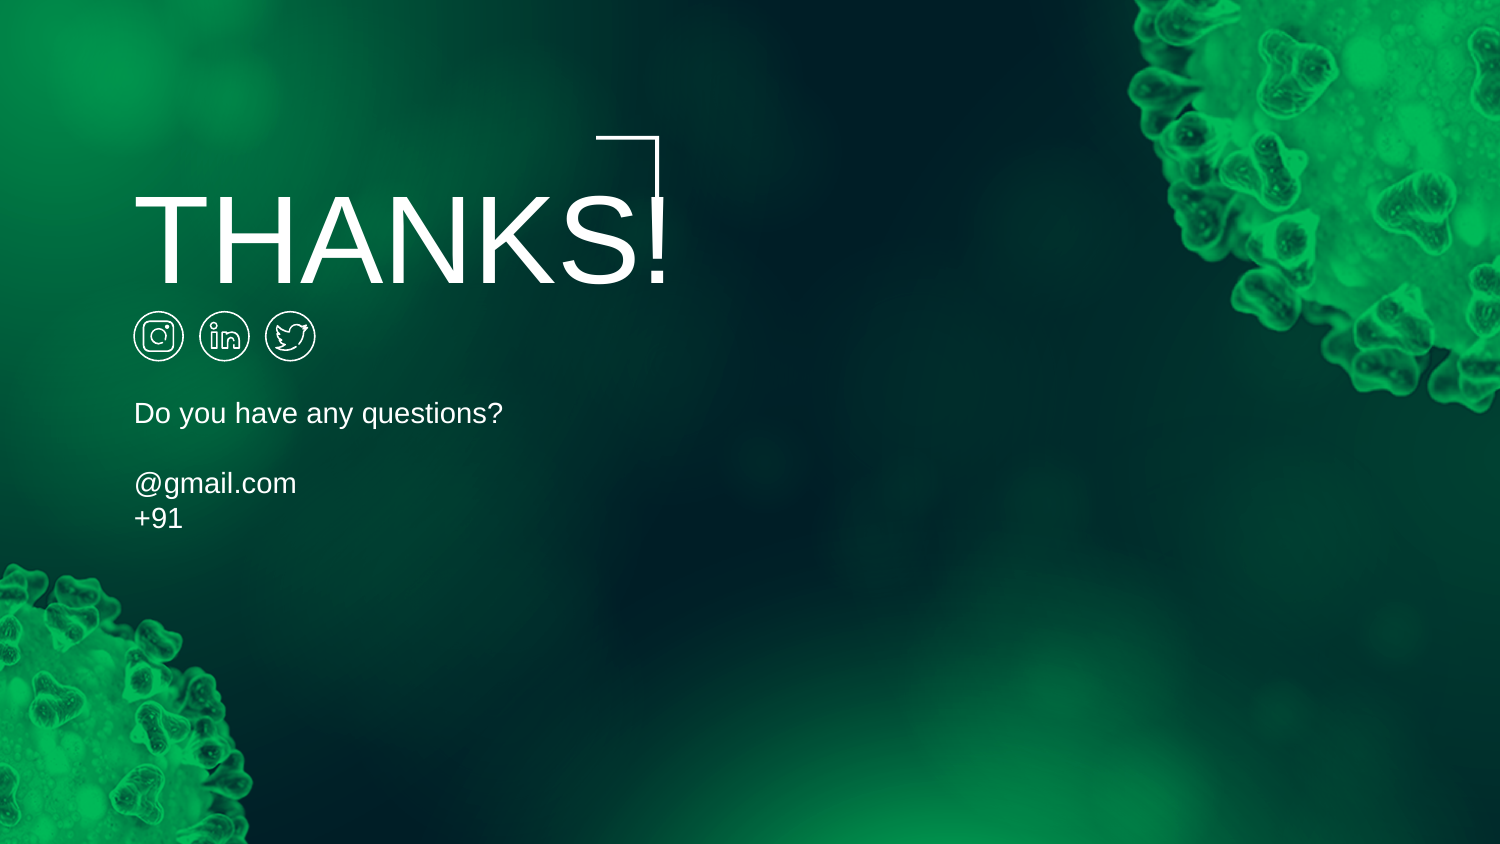

# THANKS!

Do you have any questions?

@gmail.com
+91